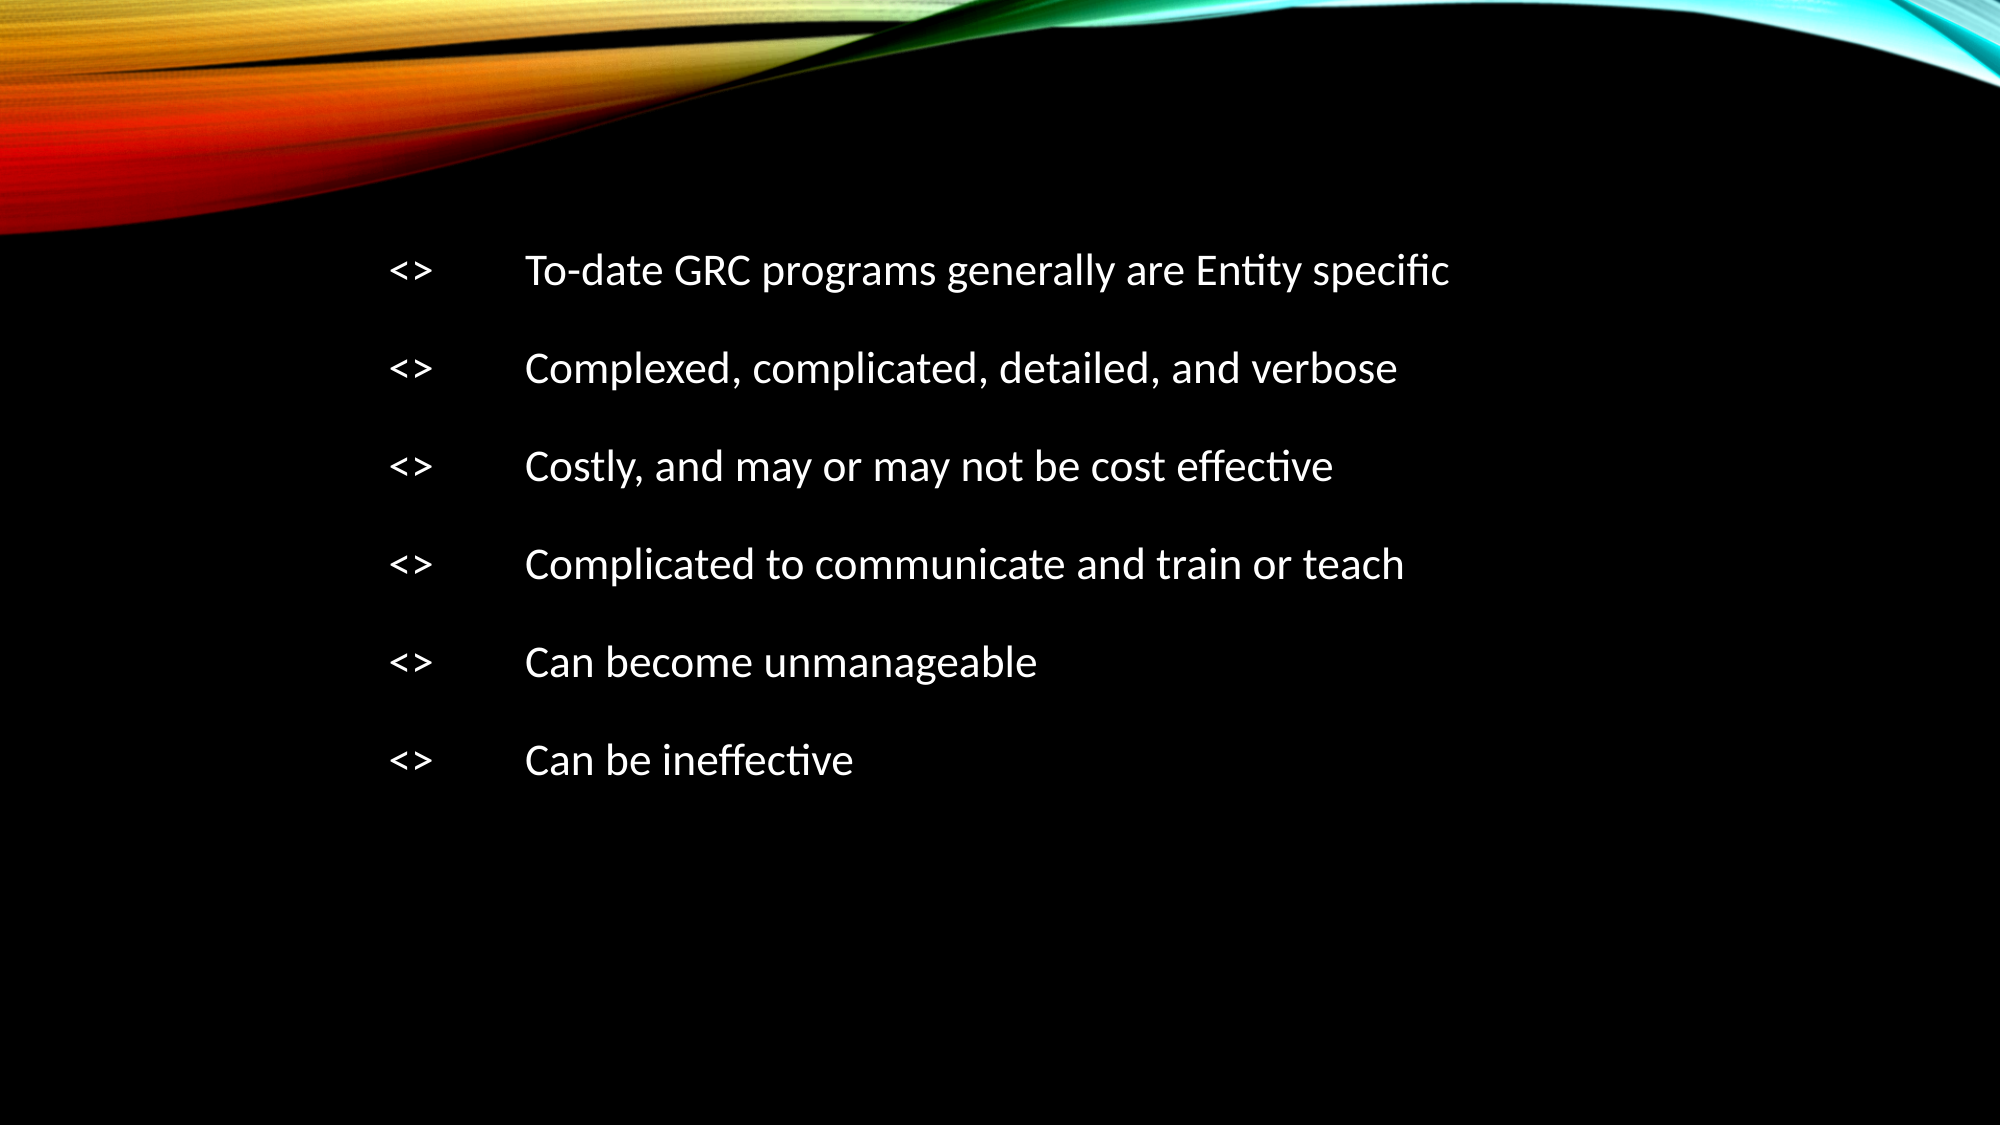

# <>	To-date GRC programs generally are Entity specific <>	Complexed, complicated, detailed, and verbose <>	Costly, and may or may not be cost effective <>	Complicated to communicate and train or teach <>	Can become unmanageable <>	Can be ineffective